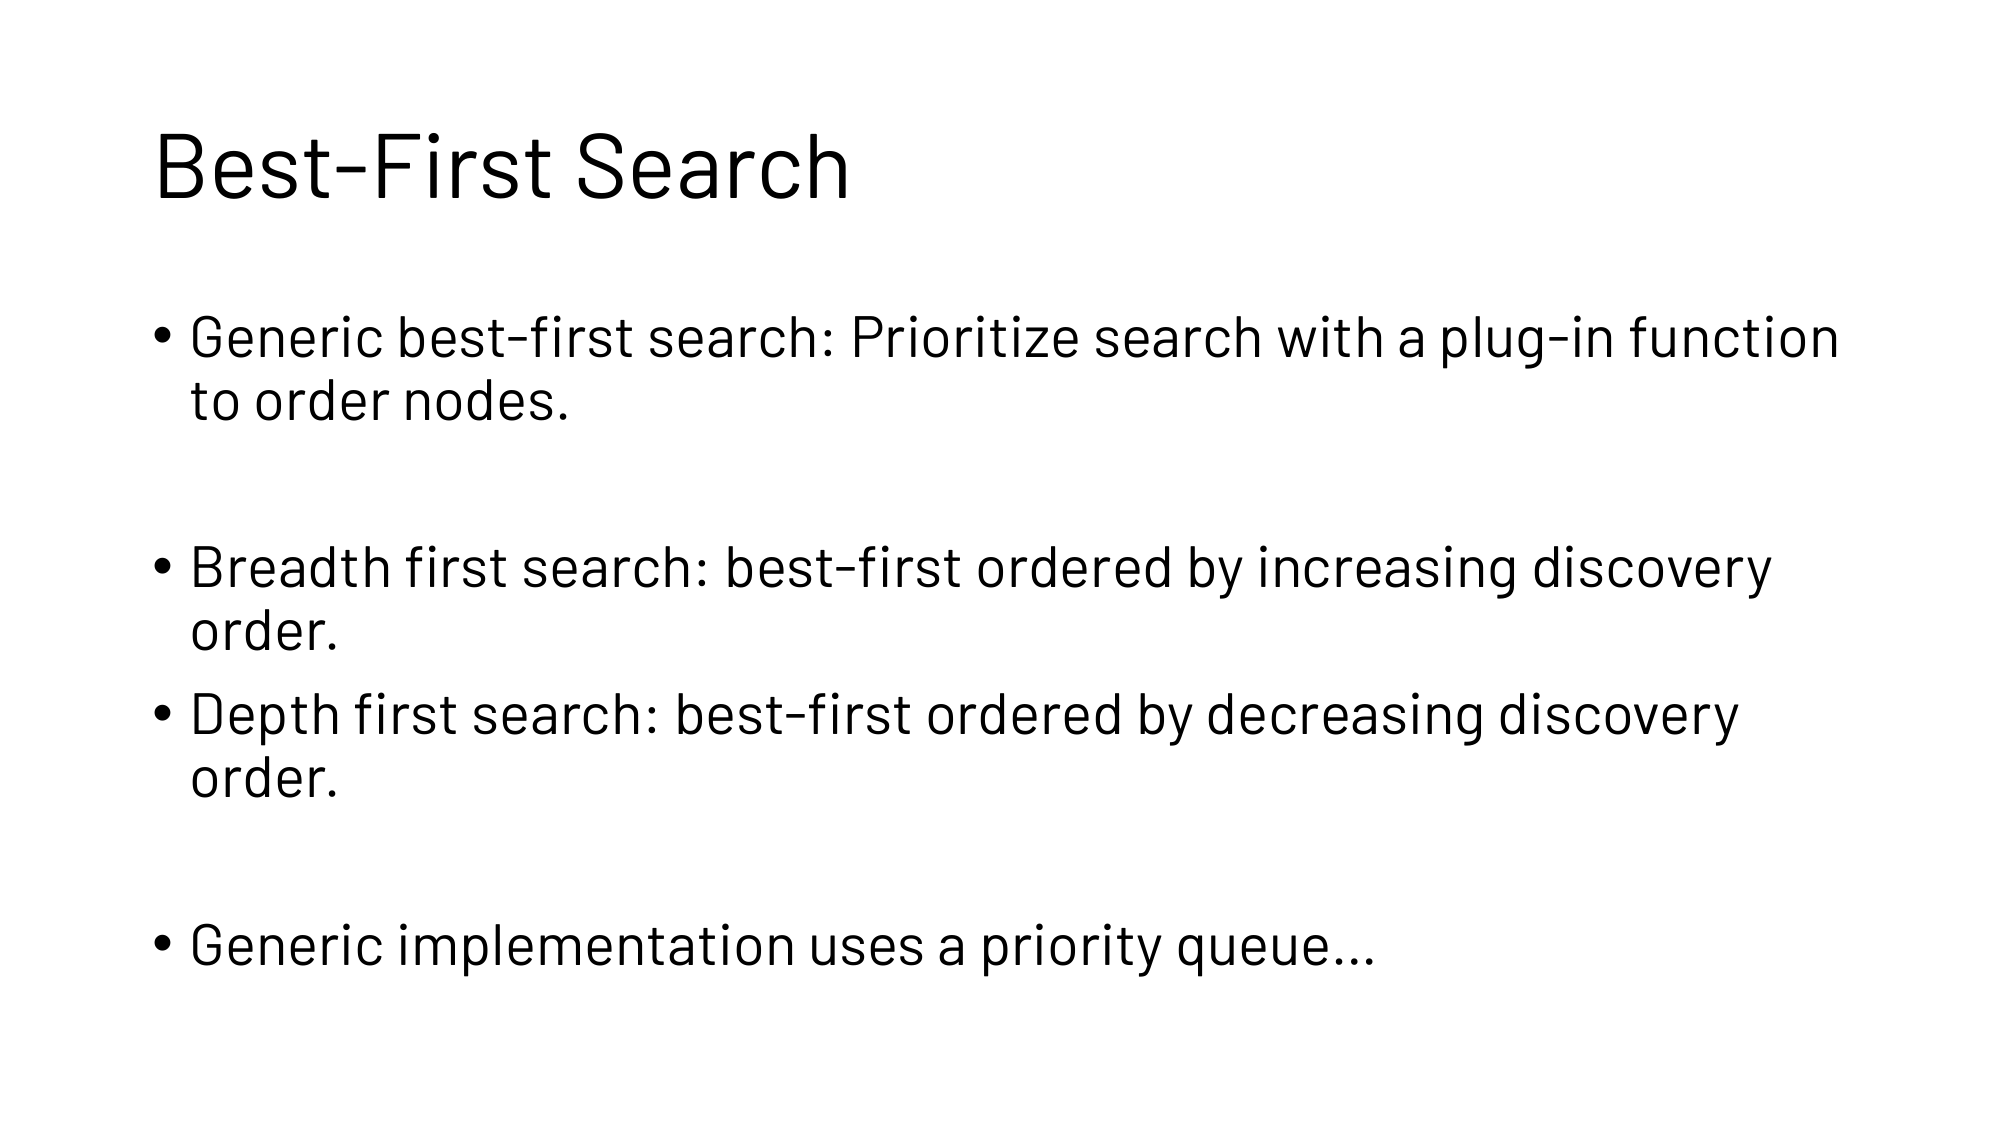

# Best-First Search
Generic best-first search: Prioritize search with a plug-in function to order nodes.

Breadth first search: best-first ordered by increasing discovery order.
Depth first search: best-first ordered by decreasing discovery order.

Generic implementation uses a priority queue…